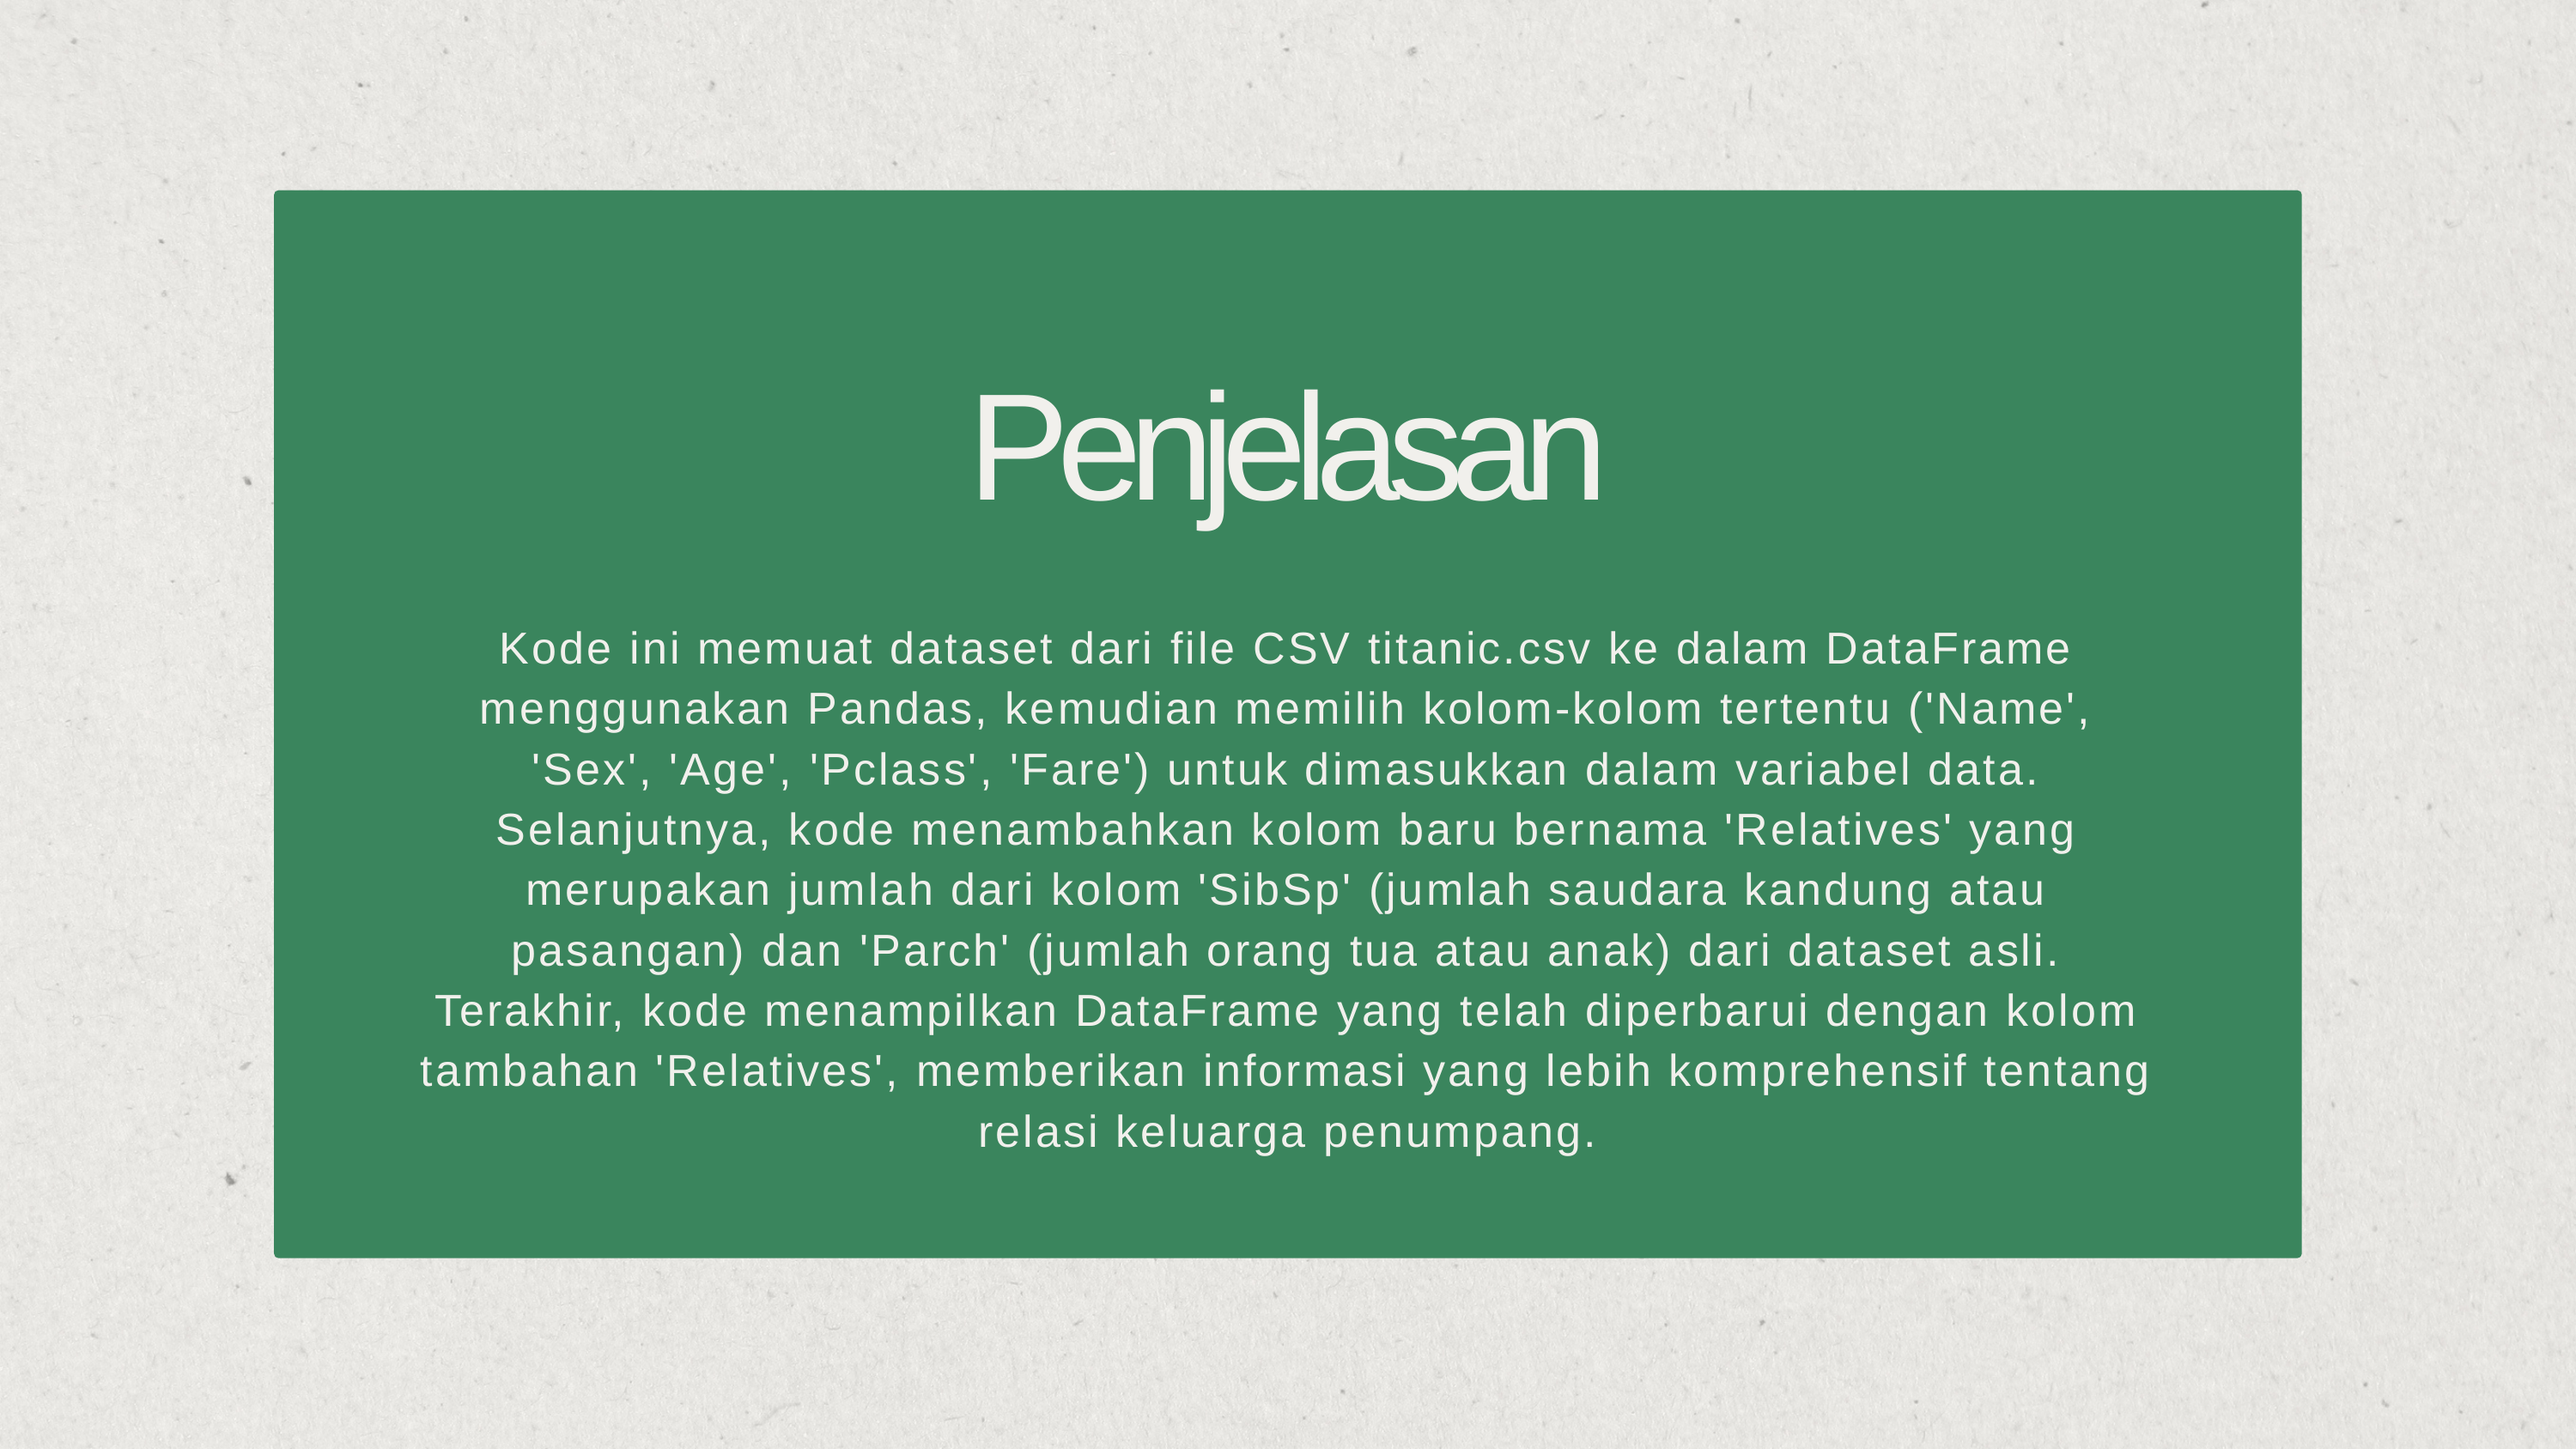

Penjelasan
Kode ini memuat dataset dari file CSV titanic.csv ke dalam DataFrame menggunakan Pandas, kemudian memilih kolom-kolom tertentu ('Name', 'Sex', 'Age', 'Pclass', 'Fare') untuk dimasukkan dalam variabel data. Selanjutnya, kode menambahkan kolom baru bernama 'Relatives' yang merupakan jumlah dari kolom 'SibSp' (jumlah saudara kandung atau pasangan) dan 'Parch' (jumlah orang tua atau anak) dari dataset asli. Terakhir, kode menampilkan DataFrame yang telah diperbarui dengan kolom tambahan 'Relatives', memberikan informasi yang lebih komprehensif tentang relasi keluarga penumpang.